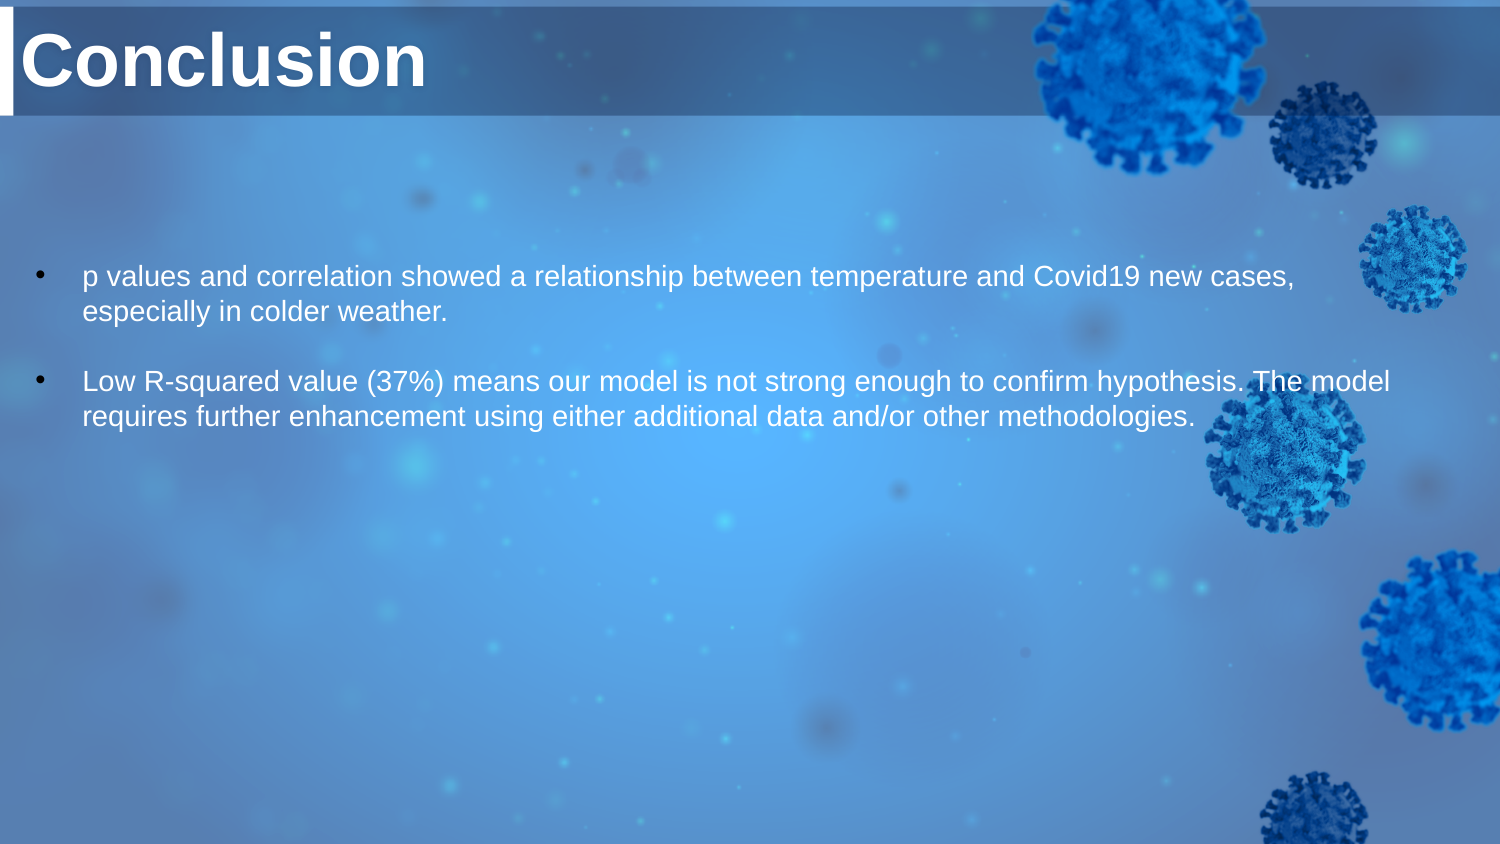

# Conclusion
p values and correlation showed a relationship between temperature and Covid19 new cases, especially in colder weather.

Low R-squared value (37%) means our model is not strong enough to confirm hypothesis. The model requires further enhancement using either additional data and/or other methodologies.